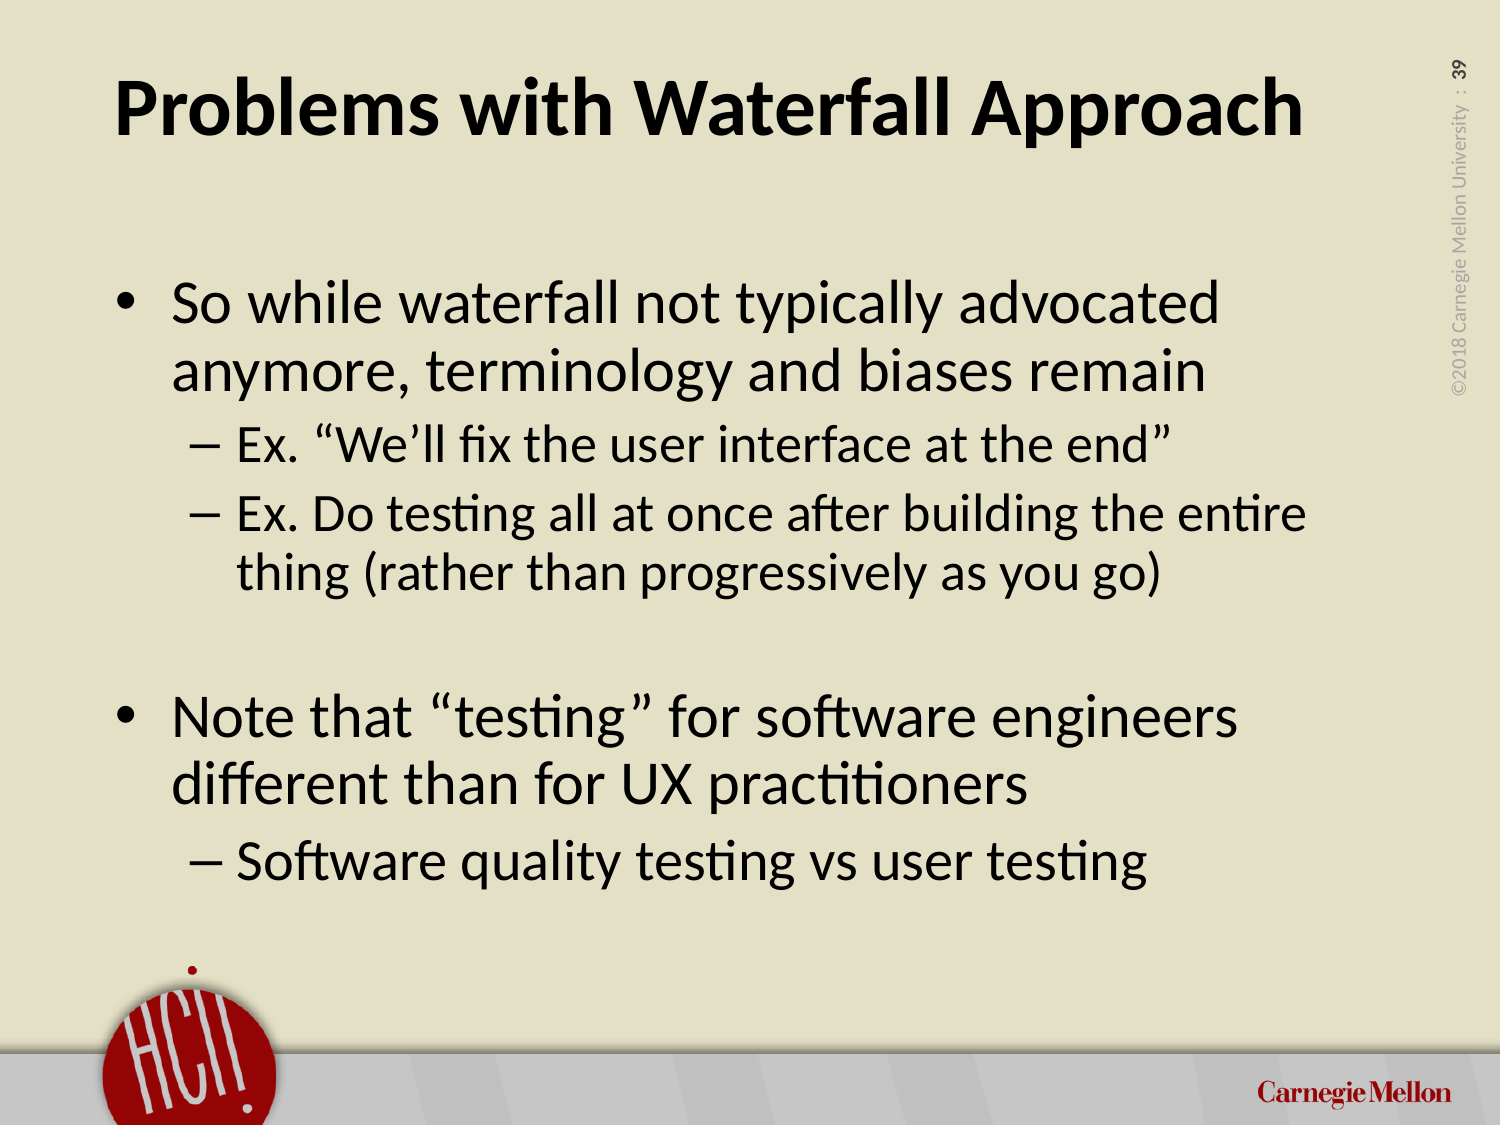

# Problems with Waterfall Approach
So while waterfall not typically advocated anymore, terminology and biases remain
Ex. “We’ll fix the user interface at the end”
Ex. Do testing all at once after building the entire thing (rather than progressively as you go)

Note that “testing” for software engineers different than for UX practitioners
Software quality testing vs user testing